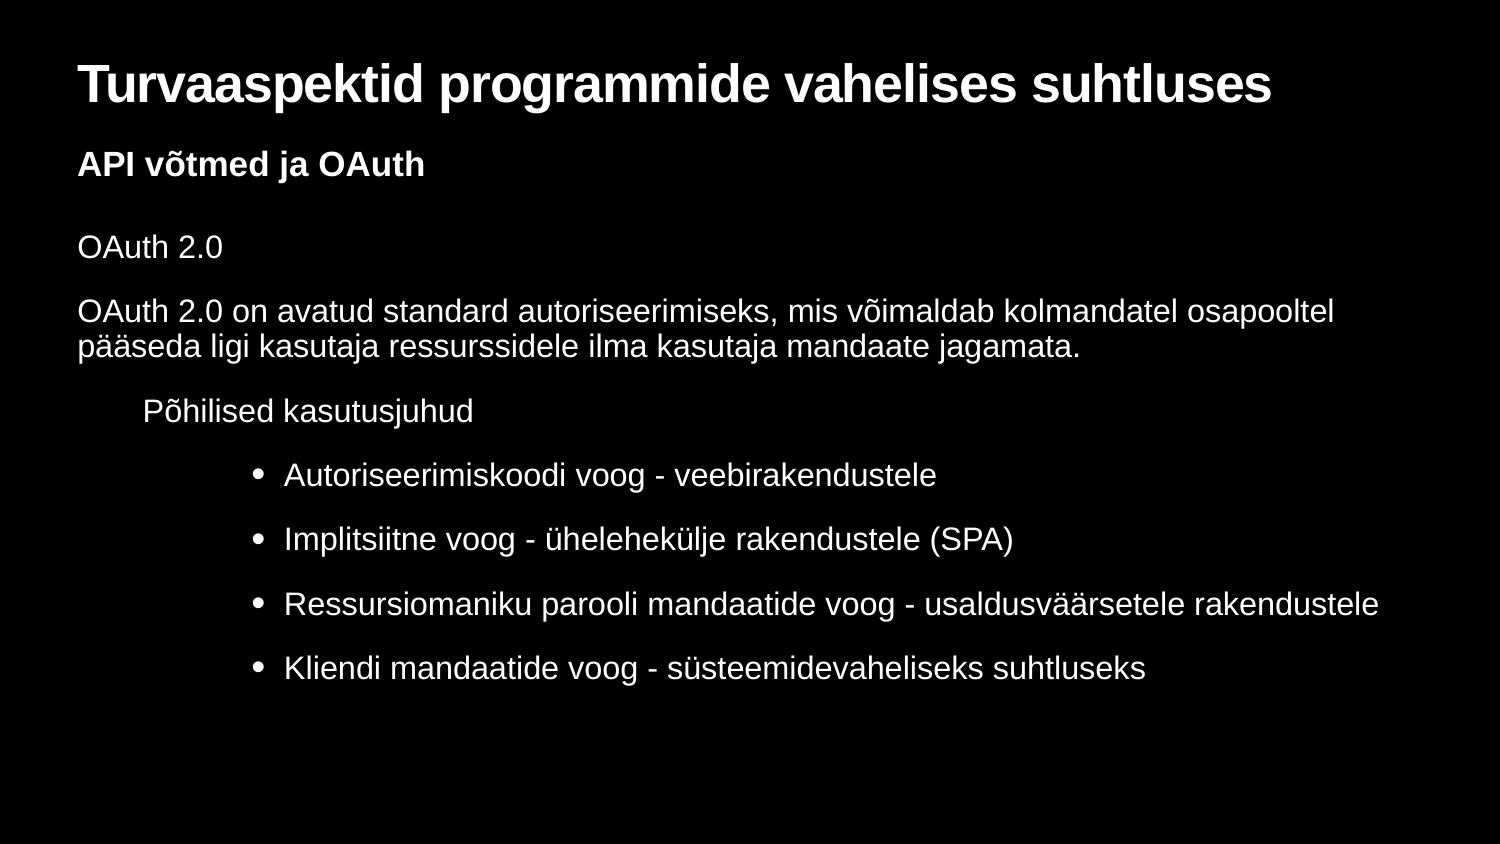

# Turvaaspektid programmide vahelises suhtluses
API võtmed ja OAuth
OAuth 2.0
OAuth 2.0 on avatud standard autoriseerimiseks, mis võimaldab kolmandatel osapooltel pääseda ligi kasutaja ressurssidele ilma kasutaja mandaate jagamata.
Põhilised kasutusjuhud
Autoriseerimiskoodi voog - veebirakendustele
Implitsiitne voog - ühelehekülje rakendustele (SPA)
Ressursiomaniku parooli mandaatide voog - usaldusväärsetele rakendustele
Kliendi mandaatide voog - süsteemidevaheliseks suhtluseks